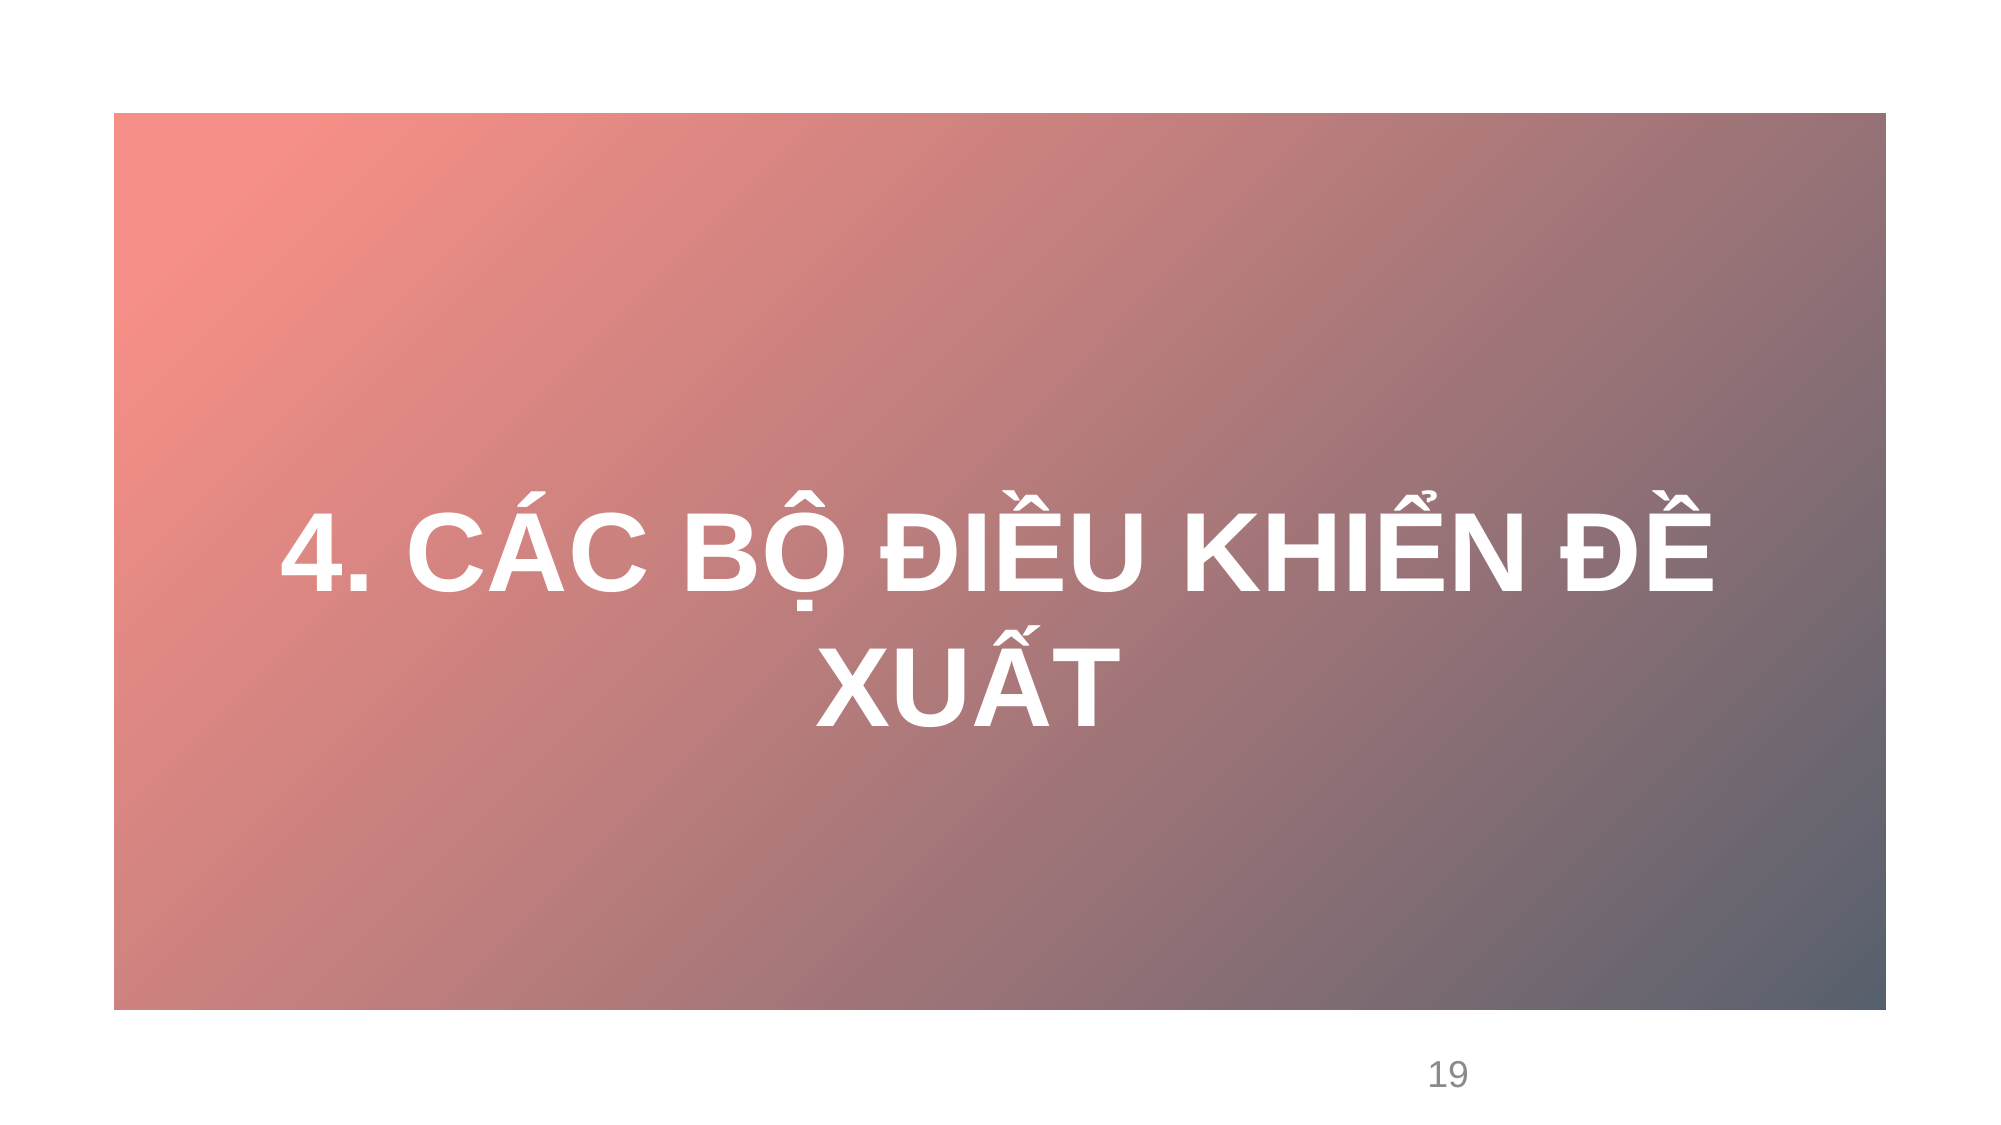

4. CÁC BỘ ĐIỀU KHIỂN ĐỀ XUẤT
19